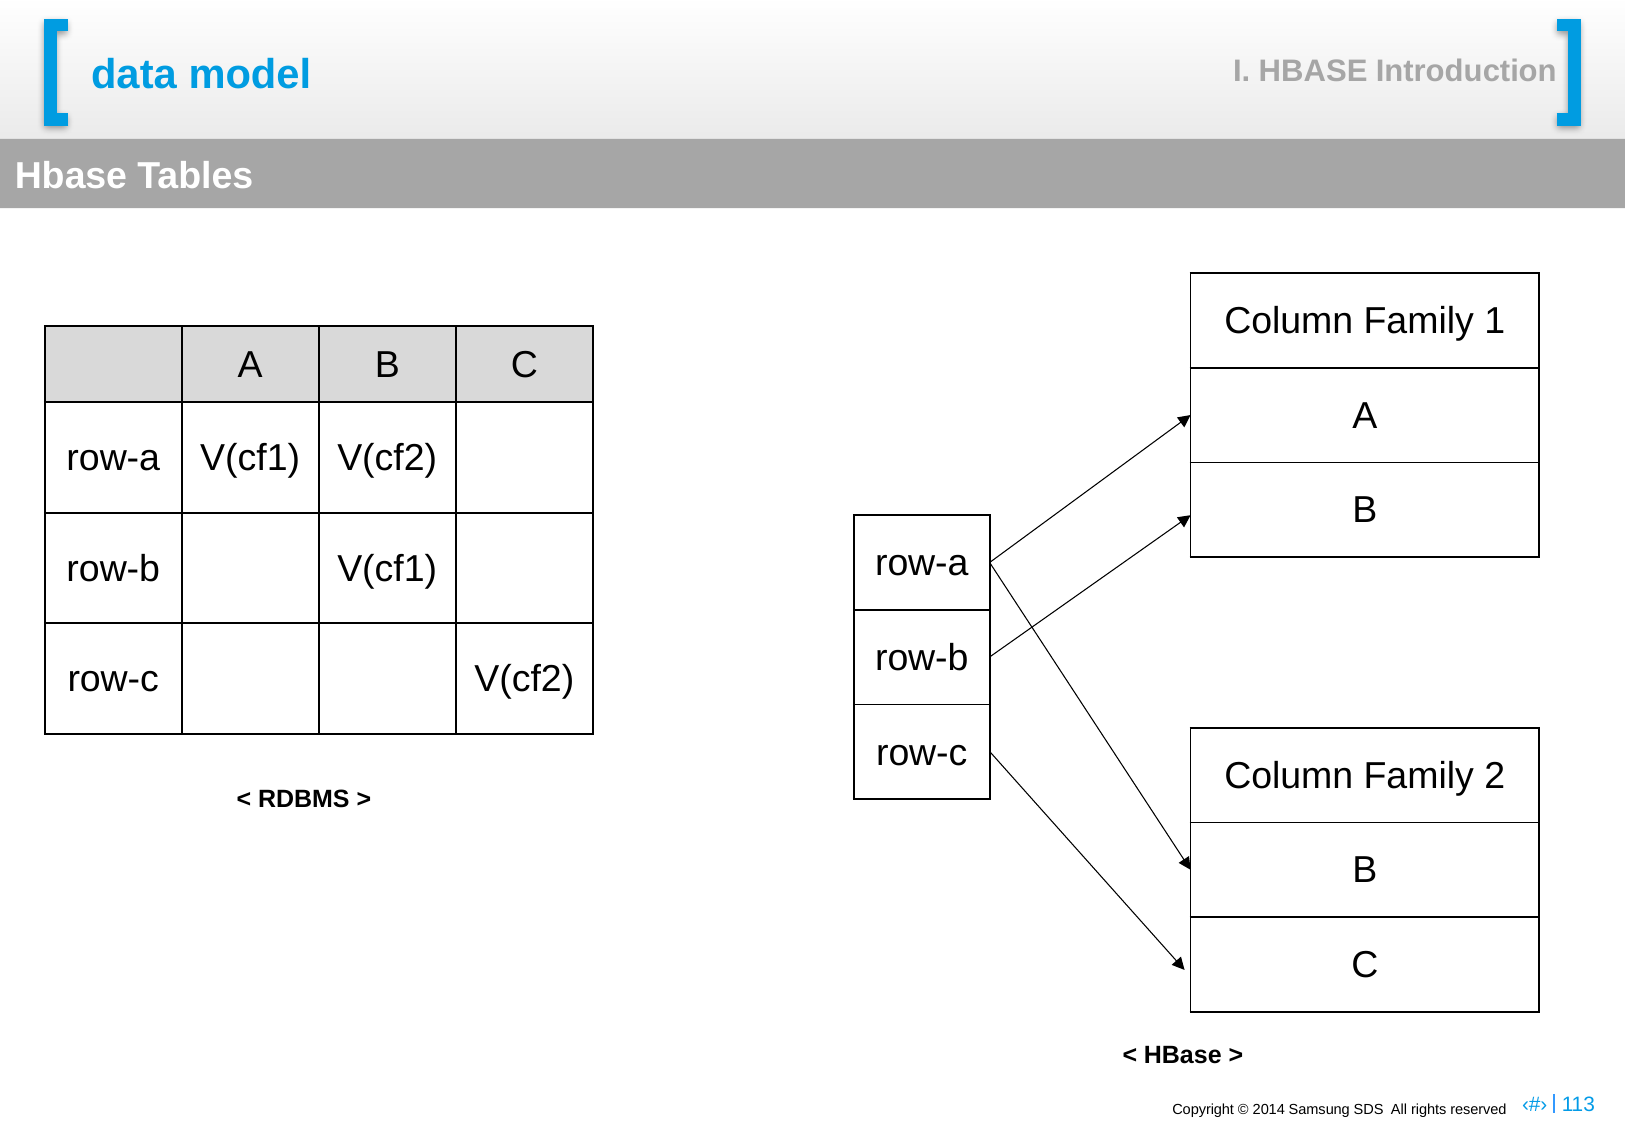

I. HBASE Introduction
# data model
Hbase Tables
| Column Family 1 |
| --- |
| A |
| B |
|  | A | B | C |
| --- | --- | --- | --- |
| row-a | V(cf1) | V(cf2) |  |
| row-b |  | V(cf1) |  |
| row-c |  |  | V(cf2) |
| row-a |
| --- |
| row-b |
| row-c |
| Column Family 2 |
| --- |
| B |
| C |
< RDBMS >
< HBase >